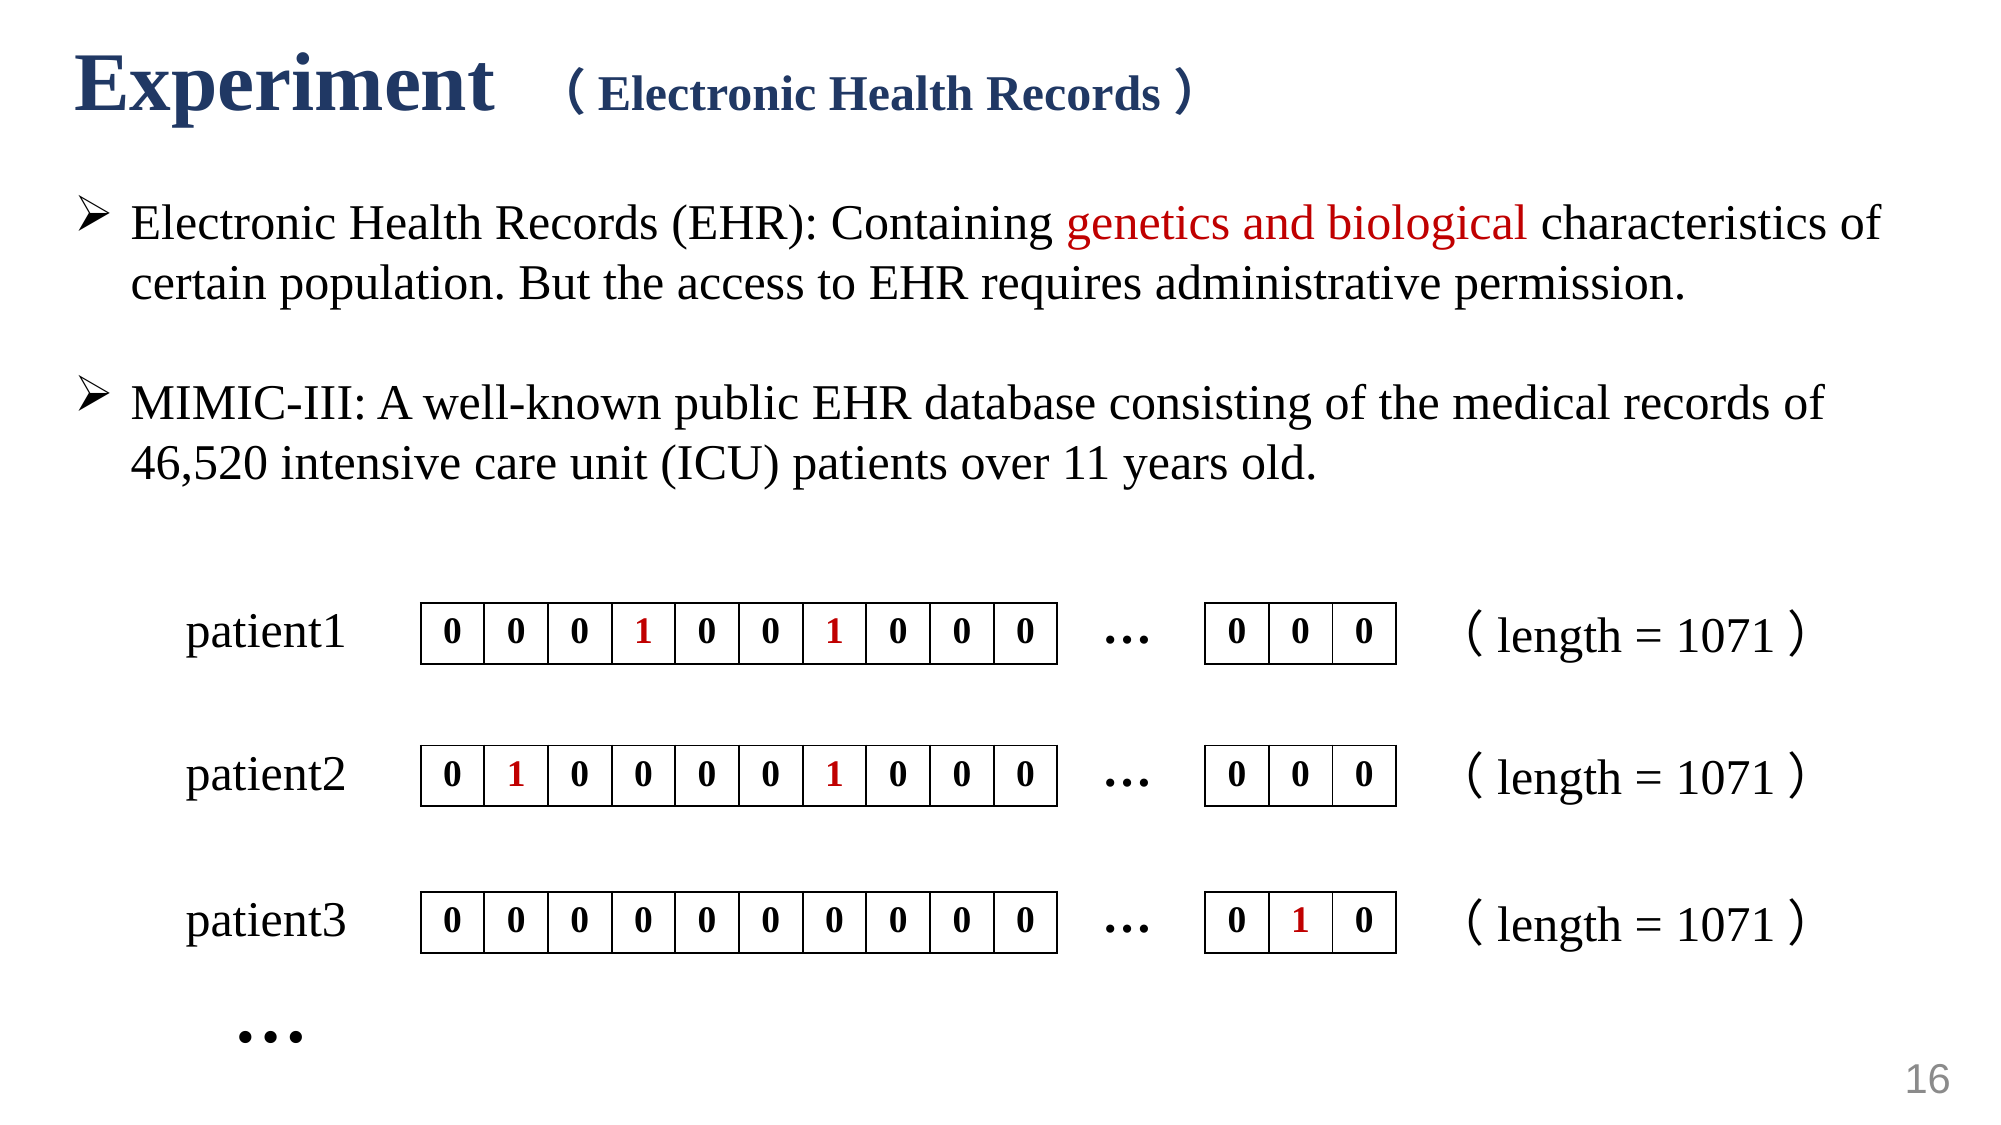

Experiment （Electronic Health Records）
Electronic Health Records (EHR): Containing genetics and biological characteristics of certain population. But the access to EHR requires administrative permission.

MIMIC-III: A well-known public EHR database consisting of the medical records of 46,520 intensive care unit (ICU) patients over 11 years old.
…
patient1
（length = 1071）
| 0 | 0 | 0 | 1 | 0 | 0 | 1 | 0 | 0 | 0 |
| --- | --- | --- | --- | --- | --- | --- | --- | --- | --- |
| 0 | 0 | 0 |
| --- | --- | --- |
…
patient2
（length = 1071）
| 0 | 1 | 0 | 0 | 0 | 0 | 1 | 0 | 0 | 0 |
| --- | --- | --- | --- | --- | --- | --- | --- | --- | --- |
| 0 | 0 | 0 |
| --- | --- | --- |
…
patient3
（length = 1071）
| 0 | 0 | 0 | 0 | 0 | 0 | 0 | 0 | 0 | 0 |
| --- | --- | --- | --- | --- | --- | --- | --- | --- | --- |
| 0 | 1 | 0 |
| --- | --- | --- |
…
16